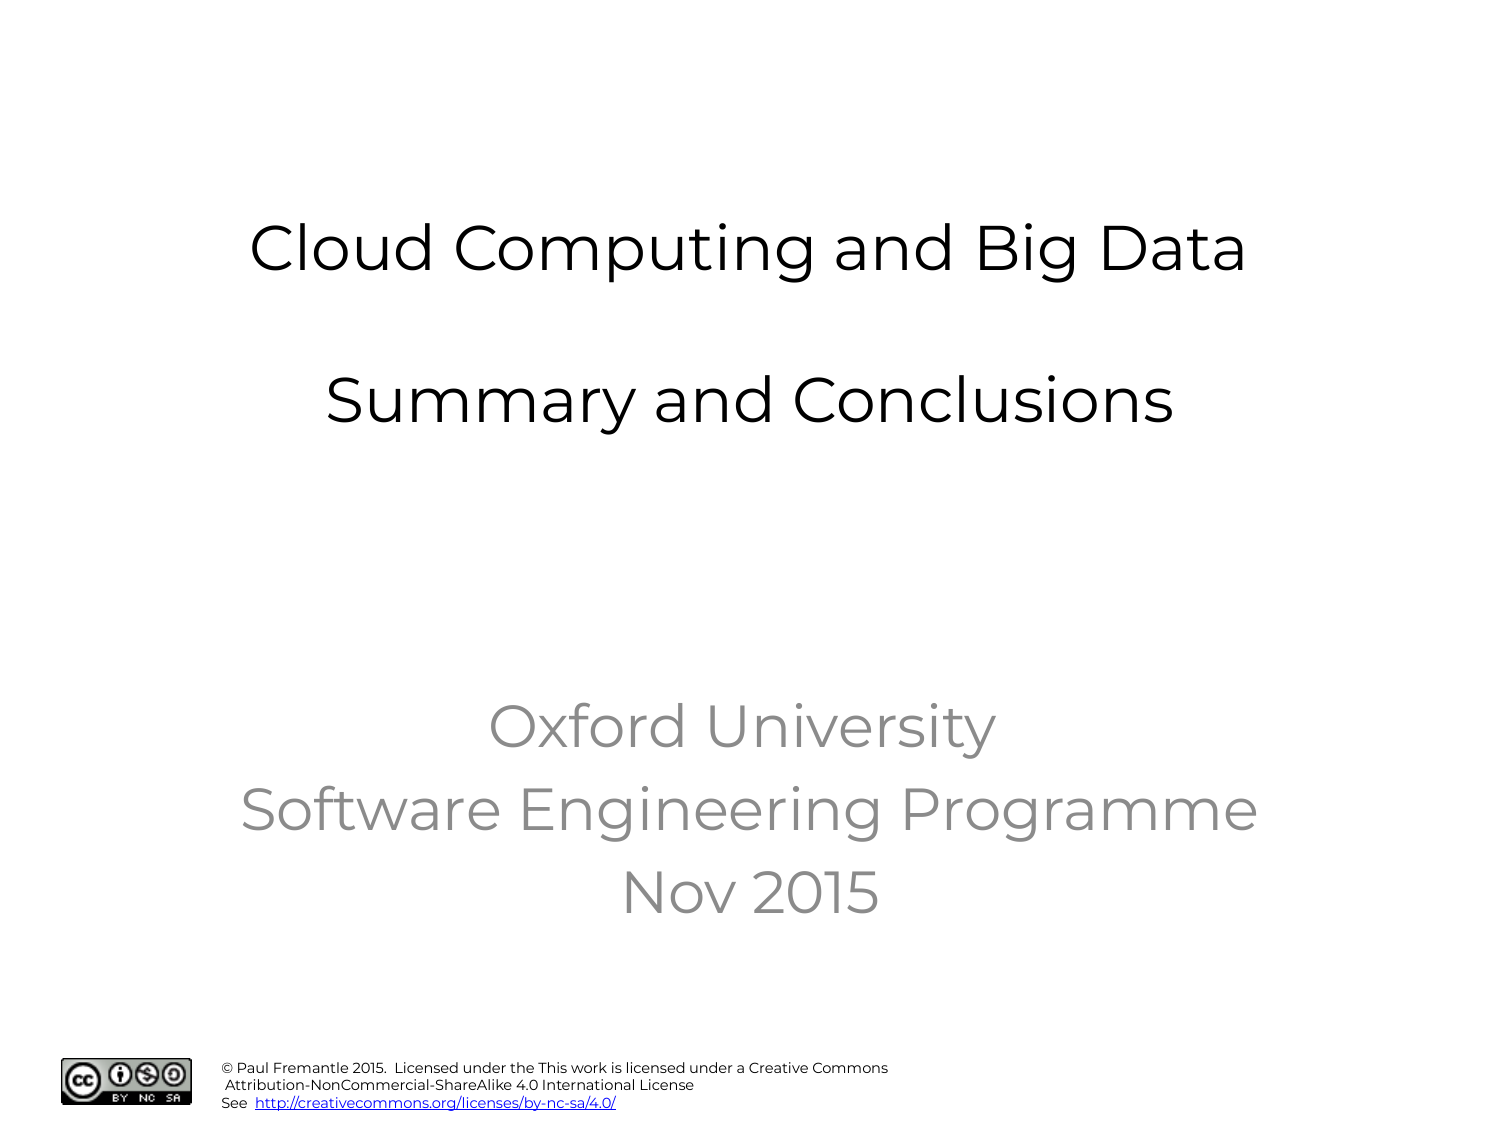

# Cloud Computing and Big Data Summary and Conclusions
Oxford University
Software Engineering Programme
Nov 2015